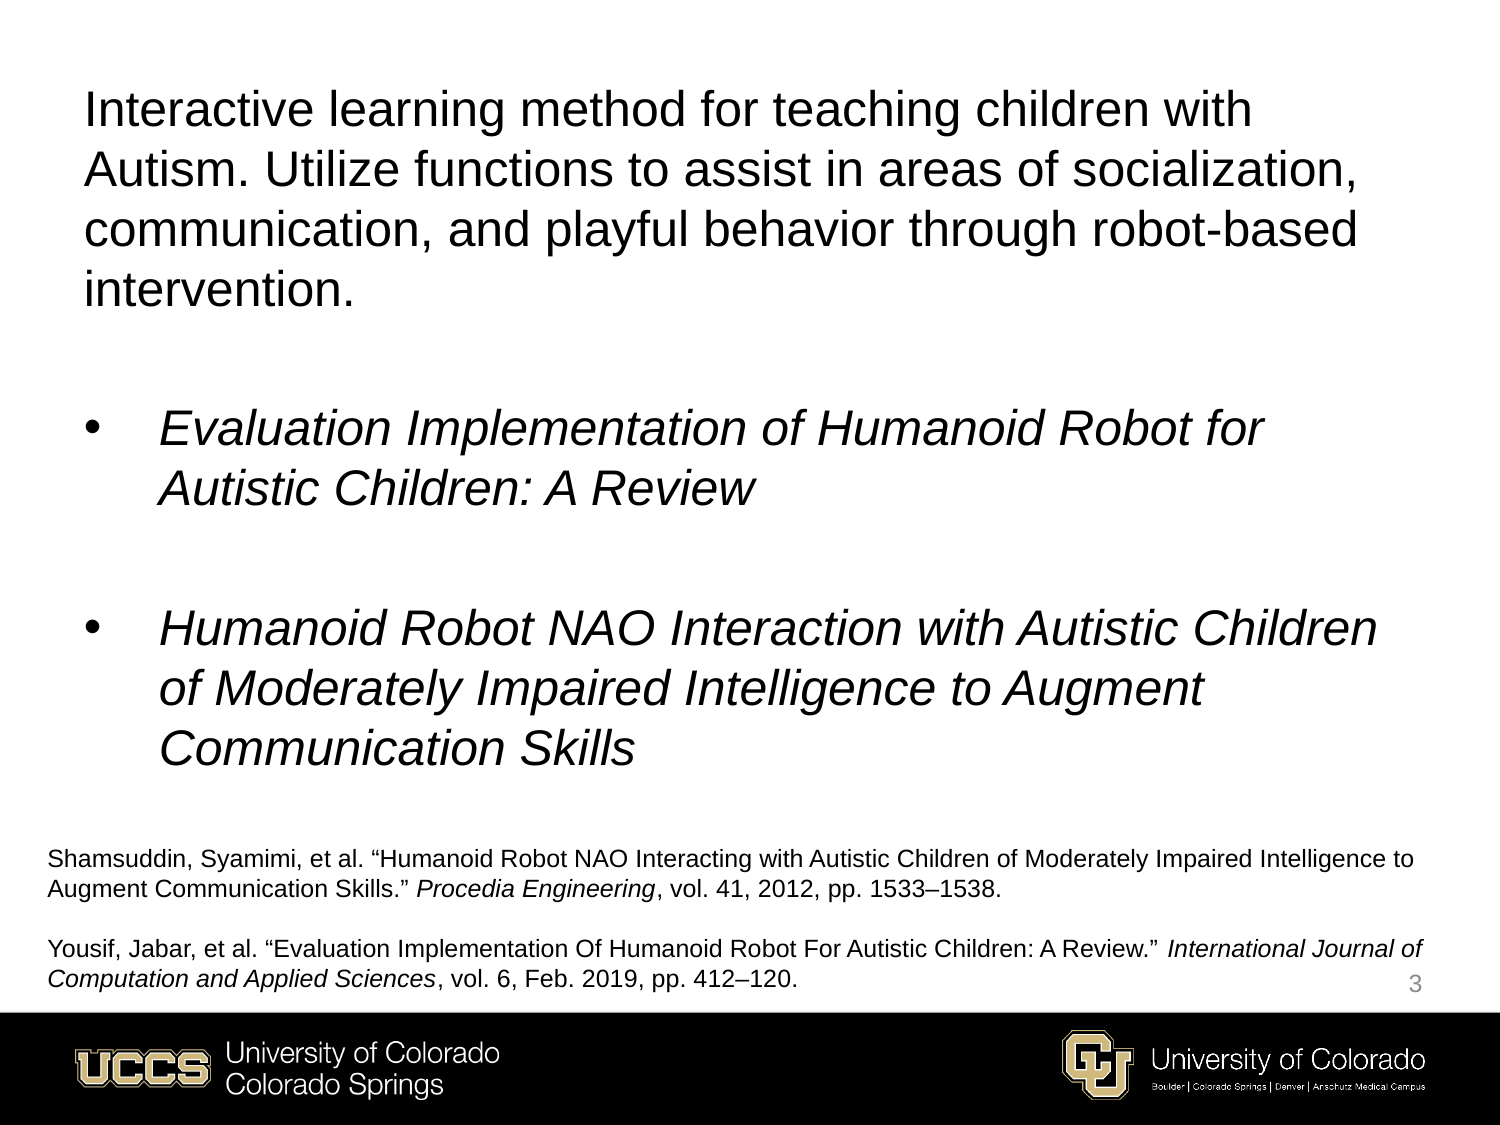

Interactive learning method for teaching children with Autism. Utilize functions to assist in areas of socialization, communication, and playful behavior through robot-based intervention.

Evaluation Implementation of Humanoid Robot for Autistic Children: A Review

Humanoid Robot NAO Interaction with Autistic Children of Moderately Impaired Intelligence to Augment Communication Skills

Shamsuddin, Syamimi, et al. “Humanoid Robot NAO Interacting with Autistic Children of Moderately Impaired Intelligence to Augment Communication Skills.” Procedia Engineering, vol. 41, 2012, pp. 1533–1538.

Yousif, Jabar, et al. “Evaluation Implementation Of Humanoid Robot For Autistic Children: A Review.” International Journal of Computation and Applied Sciences, vol. 6, Feb. 2019, pp. 412–120.

3